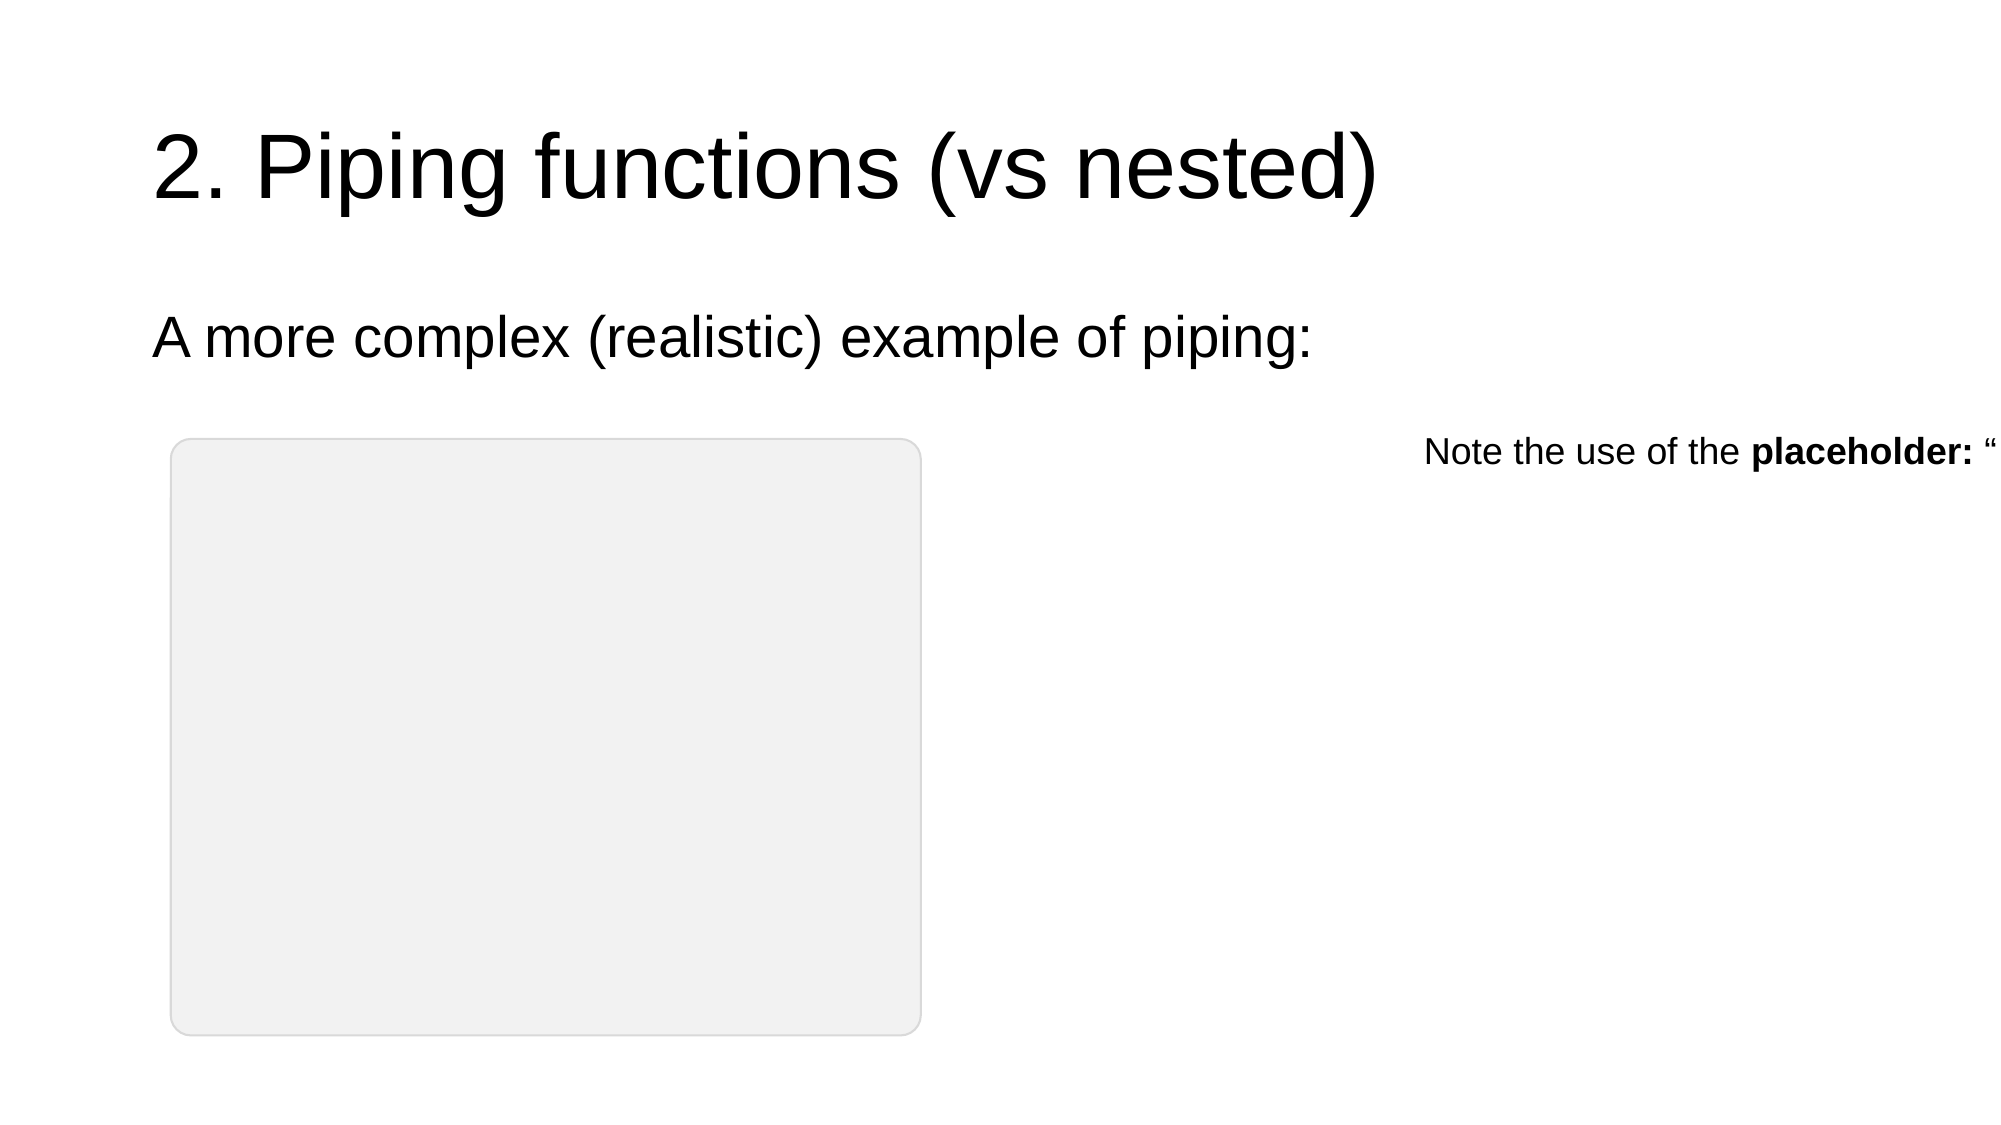

# 2. Piping functions (vs nested)
A more complex (realistic) example of piping:
Note the use of the placeholder: “.”